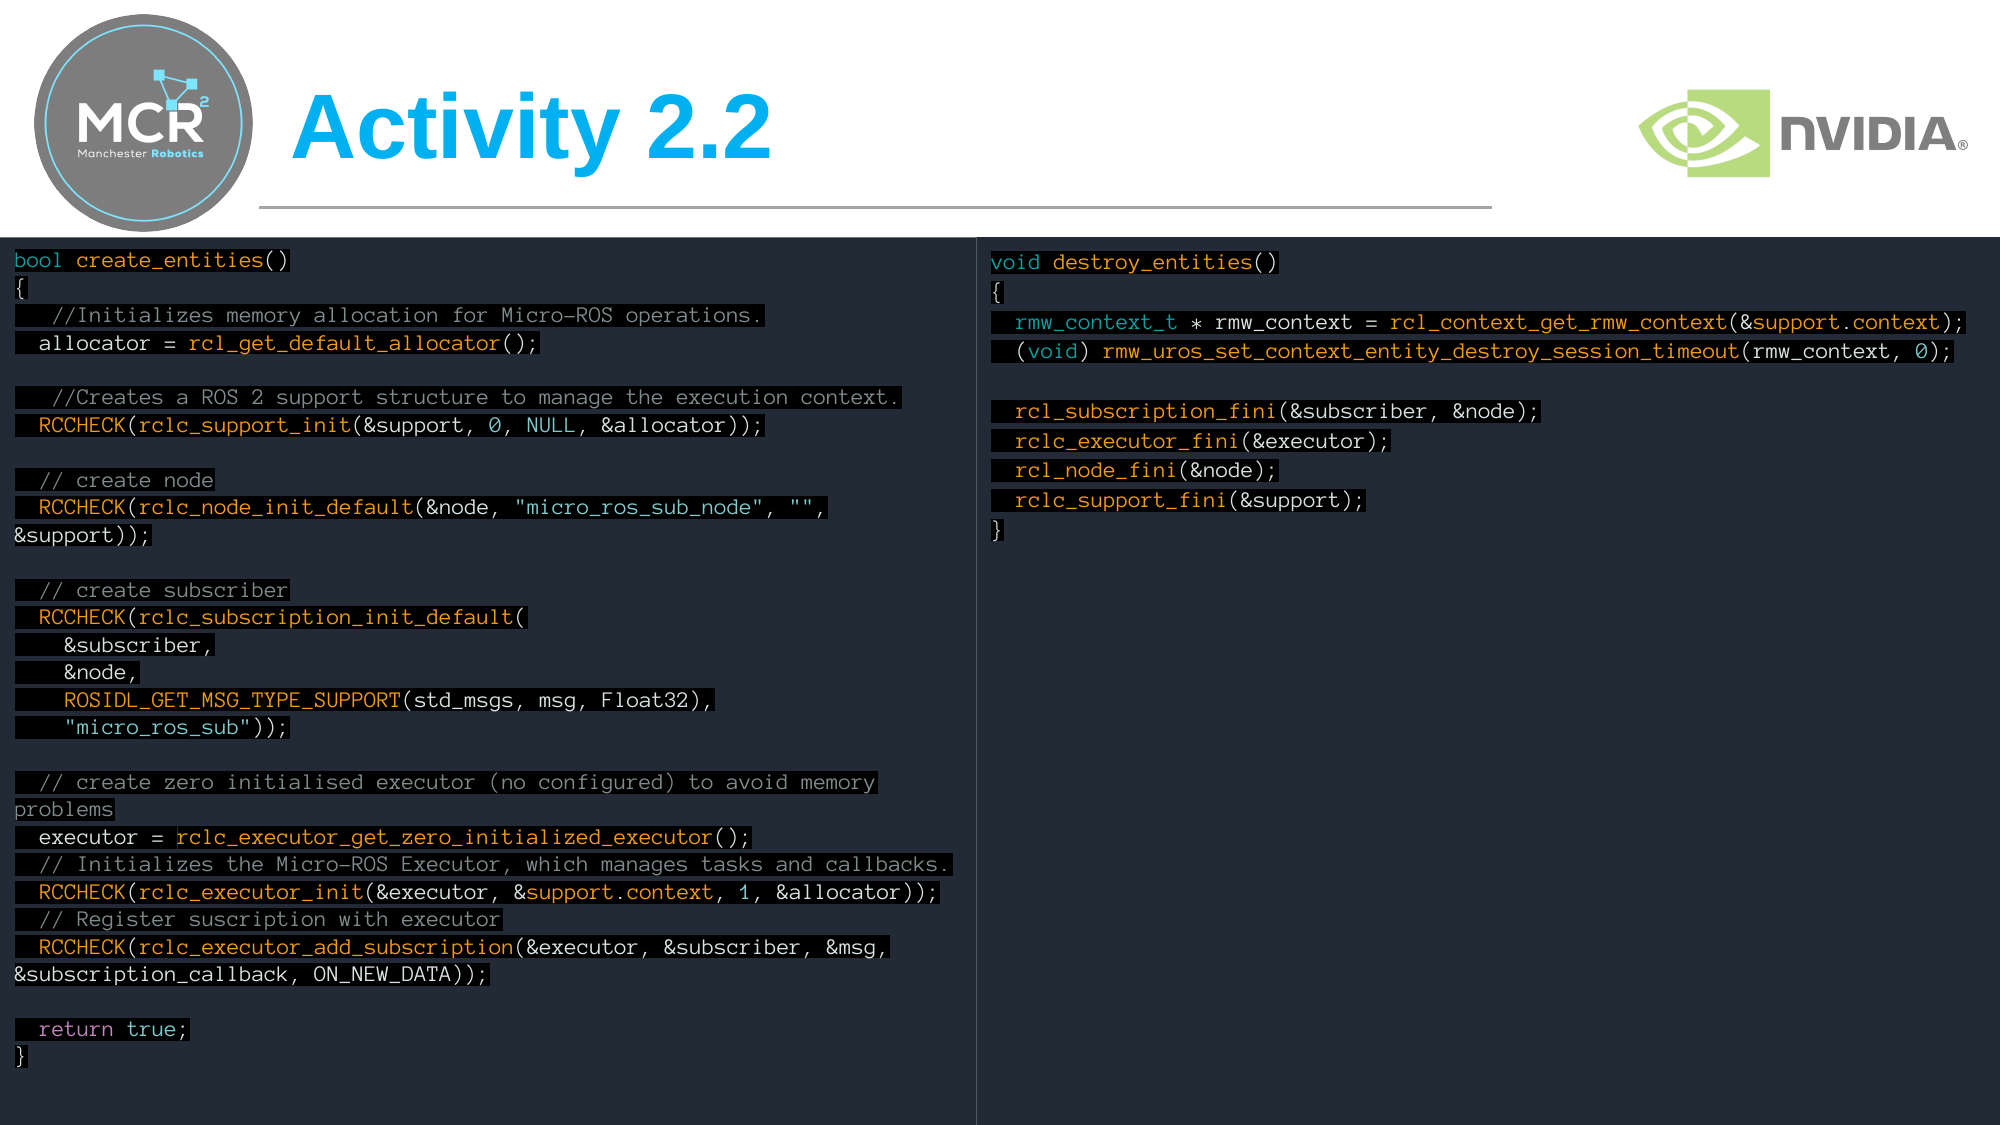

# Activity 2.2
bool create_entities()
{
   //Initializes memory allocation for Micro-ROS operations.
  allocator = rcl_get_default_allocator();
   //Creates a ROS 2 support structure to manage the execution context.
  RCCHECK(rclc_support_init(&support, 0, NULL, &allocator));
  // create node
  RCCHECK(rclc_node_init_default(&node, "micro_ros_sub_node", "", &support));
  // create subscriber
  RCCHECK(rclc_subscription_init_default(
    &subscriber,
    &node,
    ROSIDL_GET_MSG_TYPE_SUPPORT(std_msgs, msg, Float32),
    "micro_ros_sub"));
  // create zero initialised executor (no configured) to avoid memory problems
  executor = rclc_executor_get_zero_initialized_executor();
  // Initializes the Micro-ROS Executor, which manages tasks and callbacks.
  RCCHECK(rclc_executor_init(&executor, &support.context, 1, &allocator));
  // Register suscription with executor
  RCCHECK(rclc_executor_add_subscription(&executor, &subscriber, &msg, &subscription_callback, ON_NEW_DATA));
  return true;
}
void destroy_entities()
{
  rmw_context_t * rmw_context = rcl_context_get_rmw_context(&support.context);
  (void) rmw_uros_set_context_entity_destroy_session_timeout(rmw_context, 0);
  rcl_subscription_fini(&subscriber, &node);
  rclc_executor_fini(&executor);
  rcl_node_fini(&node);
  rclc_support_fini(&support);
}